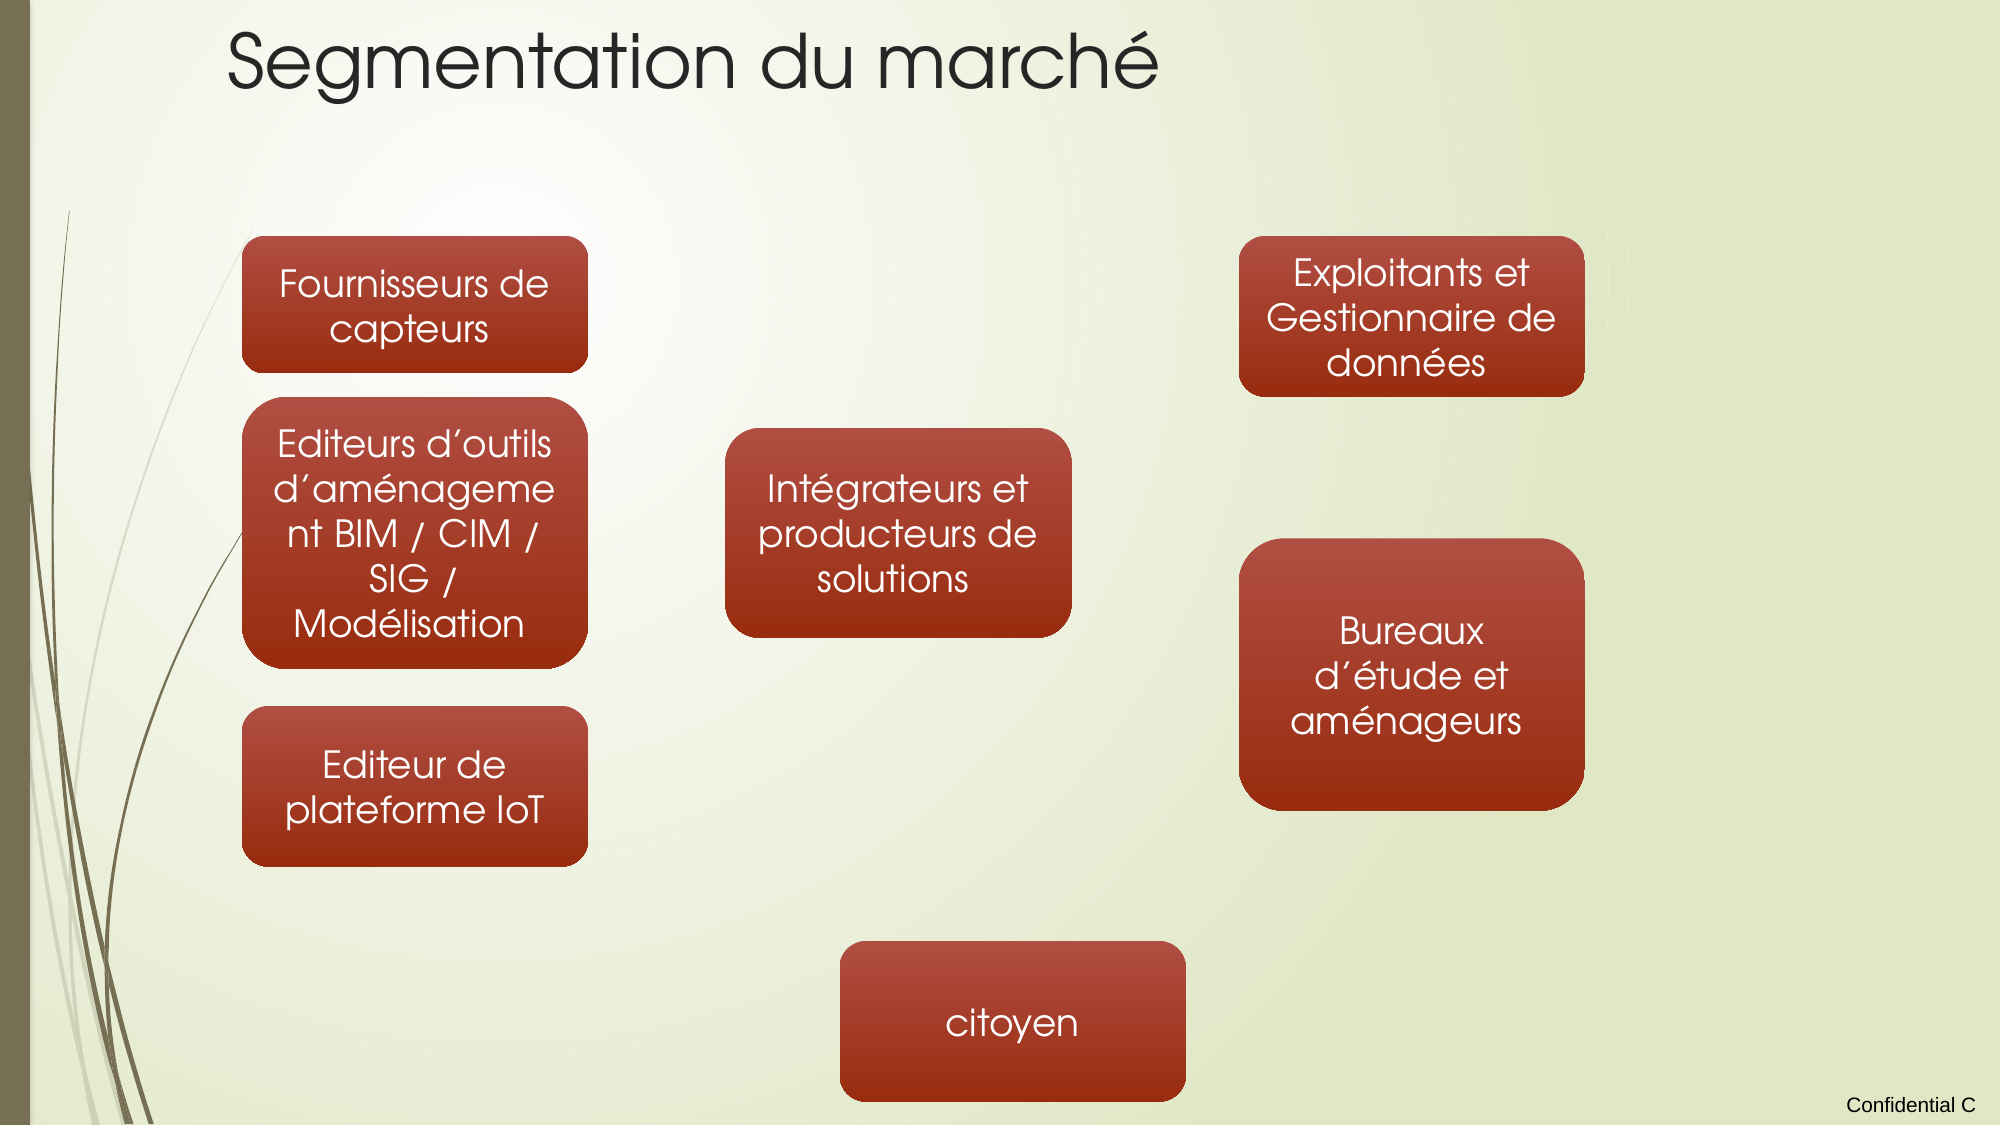

# Segmentation du marché
Fournisseurs de capteurs
Exploitants et Gestionnaire de données
Editeurs d’outils d’aménagement BIM / CIM / SIG / Modélisation
Intégrateurs et producteurs de solutions
Bureaux d’étude et aménageurs
Editeur de plateforme IoT
citoyen